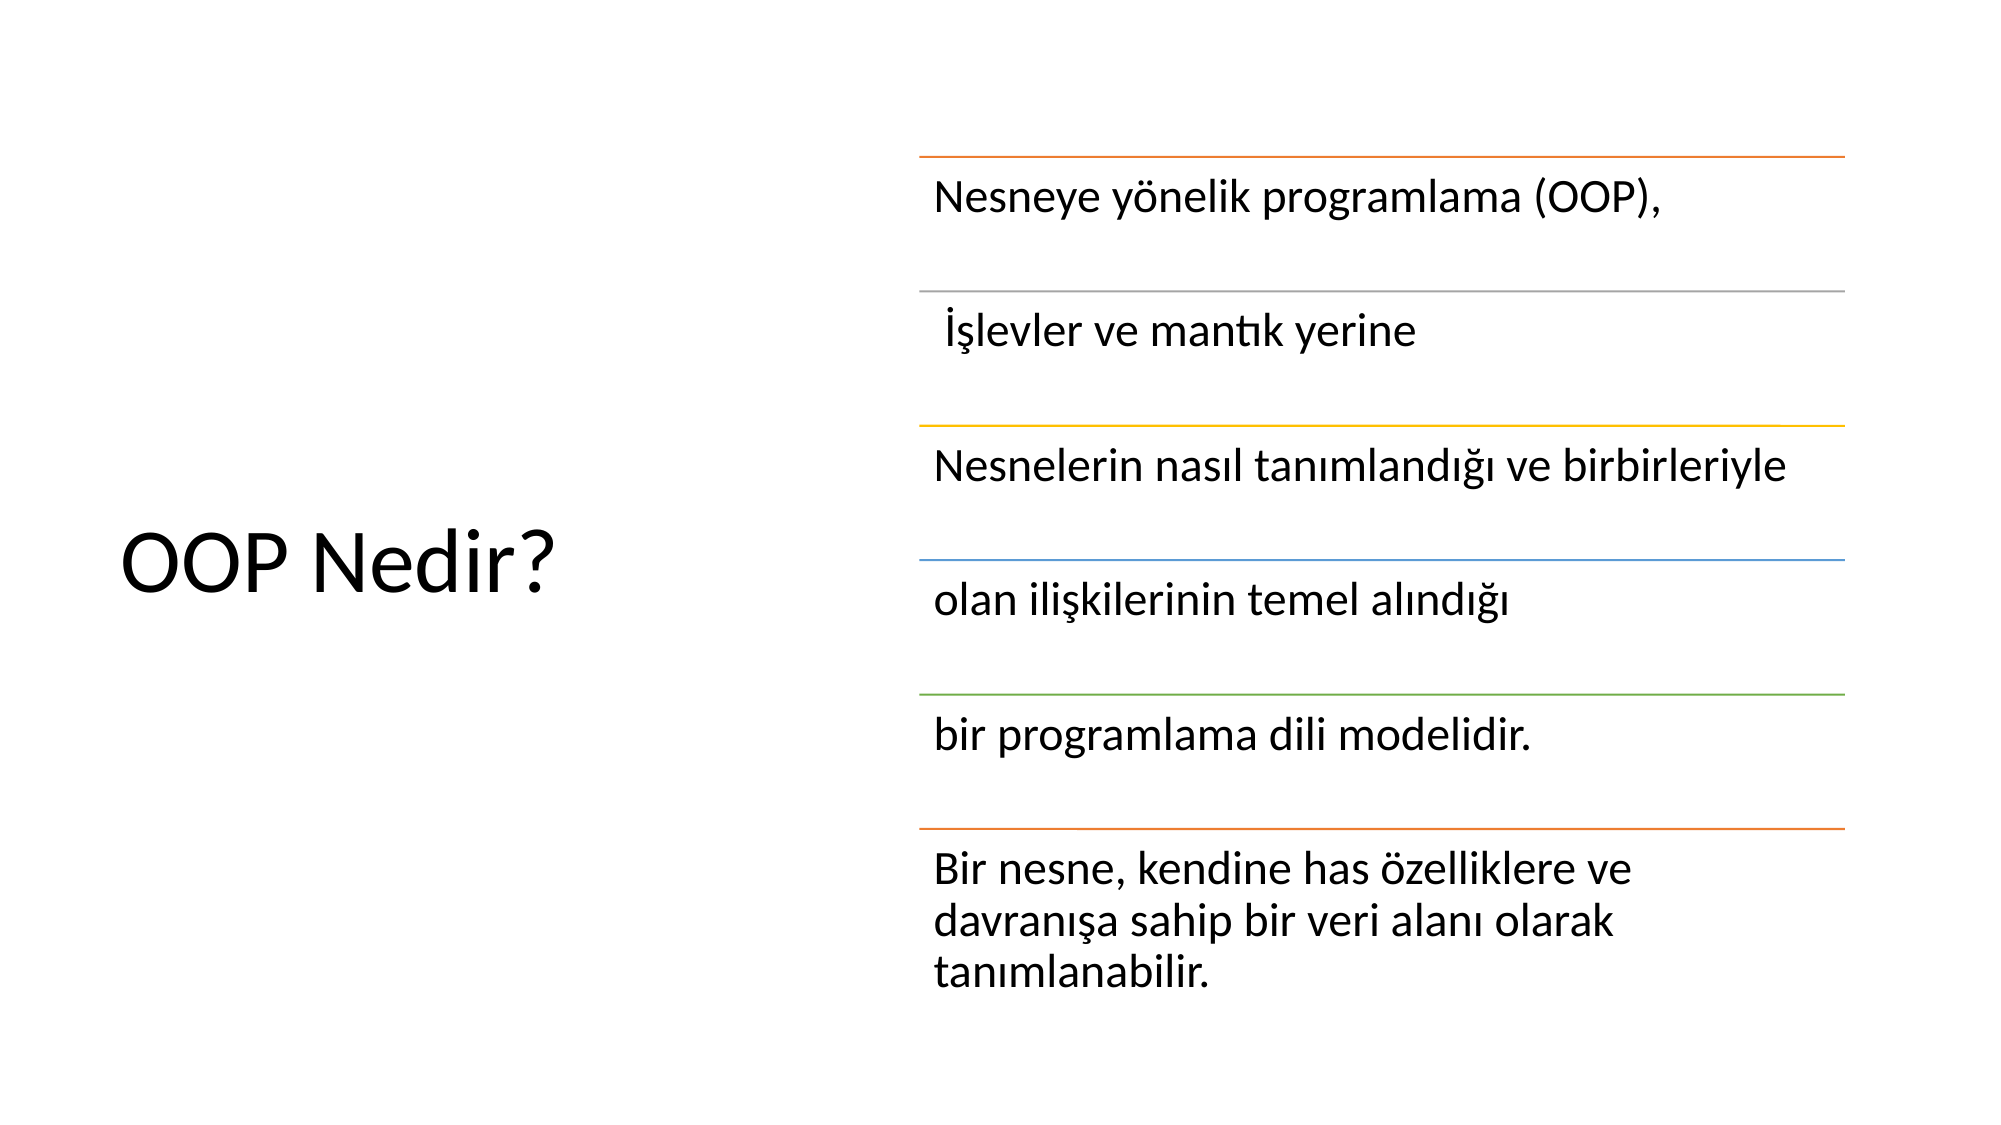

# OOP Nedir?
Nesneye yönelik programlama (OOP),
 İşlevler ve mantık yerine
Nesnelerin nasıl tanımlandığı ve birbirleriyle
olan ilişkilerinin temel alındığı
bir programlama dili modelidir.
Bir nesne, kendine has özelliklere ve davranışa sahip bir veri alanı olarak tanımlanabilir.